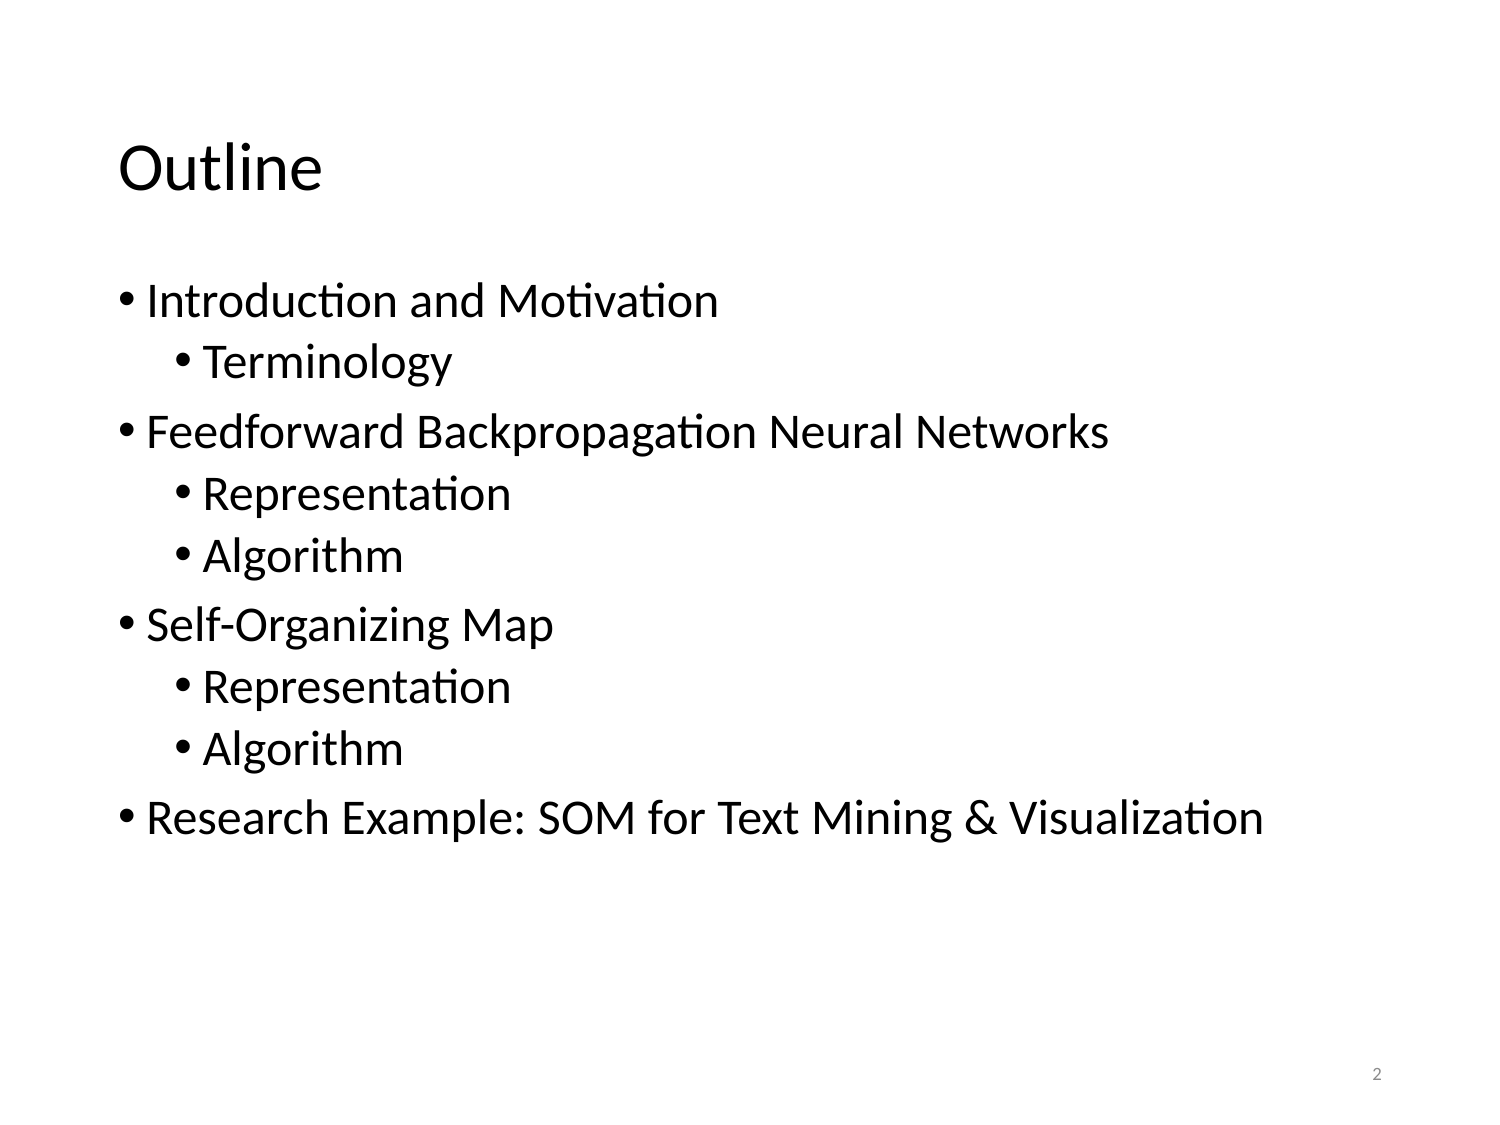

# Outline
Introduction and Motivation
Terminology
Feedforward Backpropagation Neural Networks
Representation
Algorithm
Self-Organizing Map
Representation
Algorithm
Research Example: SOM for Text Mining & Visualization
2